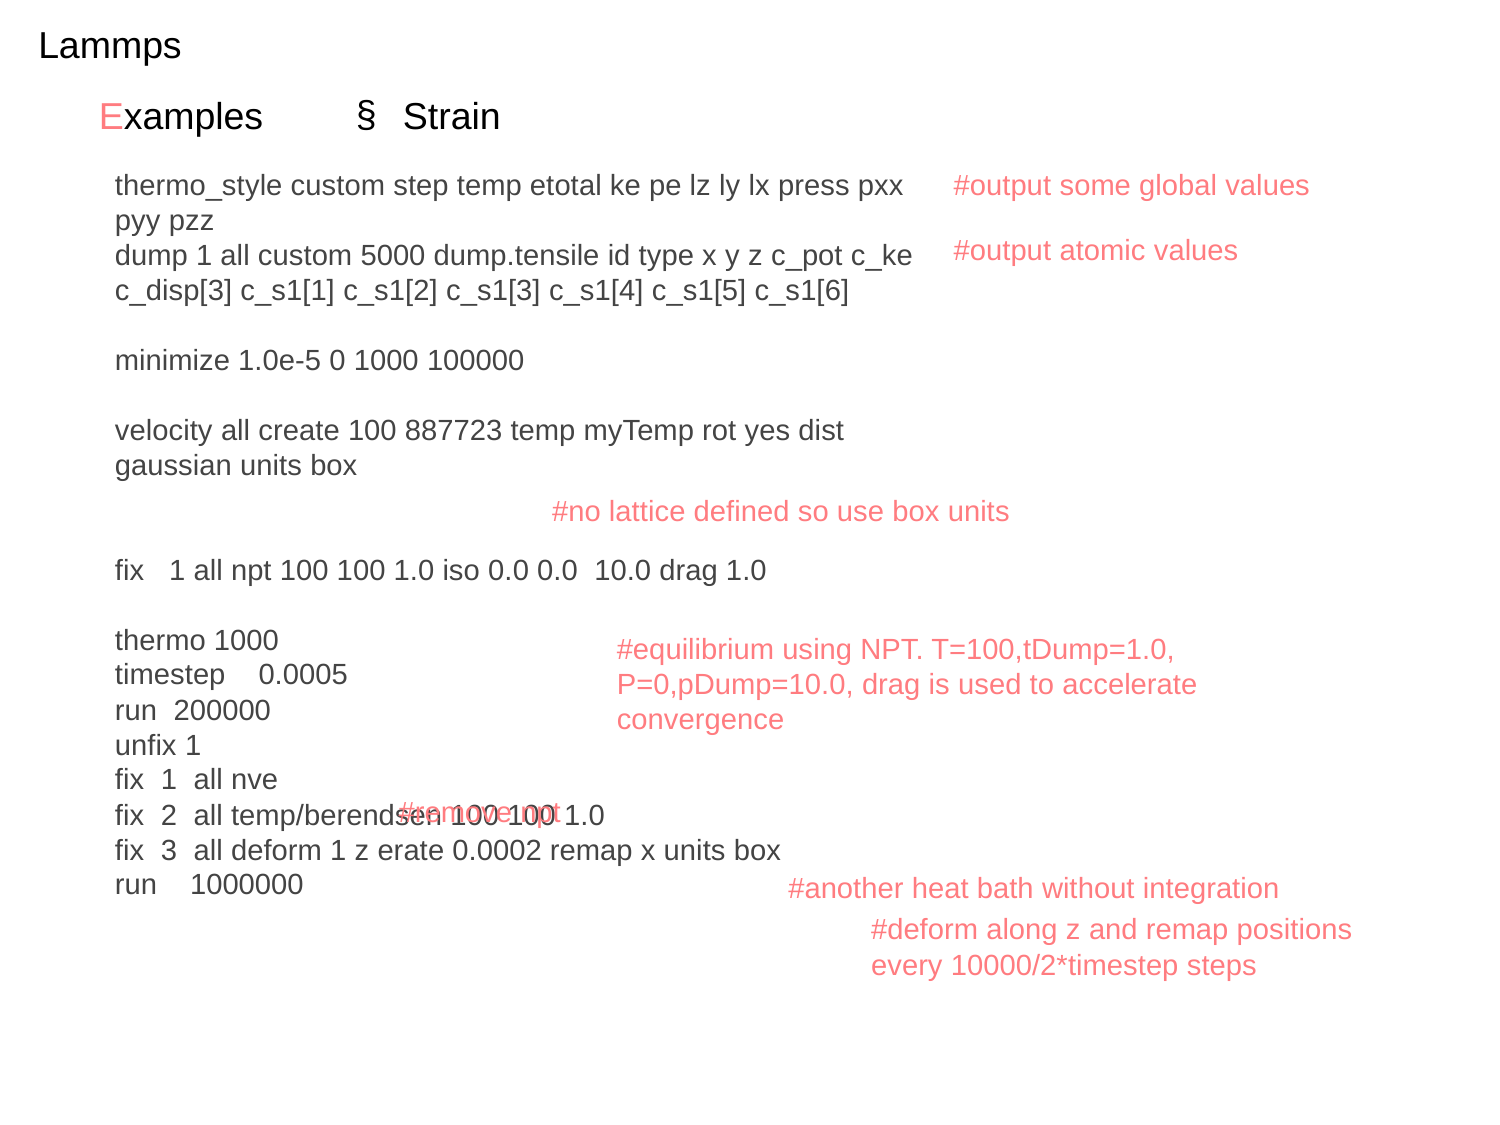

Lammps
Examples
Strain
thermo_style custom step temp etotal ke pe lz ly lx press pxx pyy pzz
dump 1 all custom 5000 dump.tensile id type x y z c_pot c_ke c_disp[3] c_s1[1] c_s1[2] c_s1[3] c_s1[4] c_s1[5] c_s1[6]
minimize 1.0e-5 0 1000 100000                           
velocity all create 100 887723 temp myTemp rot yes dist gaussian units box
                                
                     
fix   1 all npt 100 100 1.0 iso 0.0 0.0  10.0 drag 1.0
thermo 1000                                                       
timestep    0.0005                                                 
run  200000                                                      
unfix 1
fix  1  all nve
fix  2  all temp/berendsen 100 100 1.0
fix  3  all deform 1 z erate 0.0002 remap x units box
run    1000000
#output some global values
#output atomic values
#no lattice defined so use box units
#equilibrium using NPT. T=100,tDump=1.0,
P=0,pDump=10.0, drag is used to accelerate convergence
#remove npt
#another heat bath without integration
#deform along z and remap positions every 10000/2*timestep steps